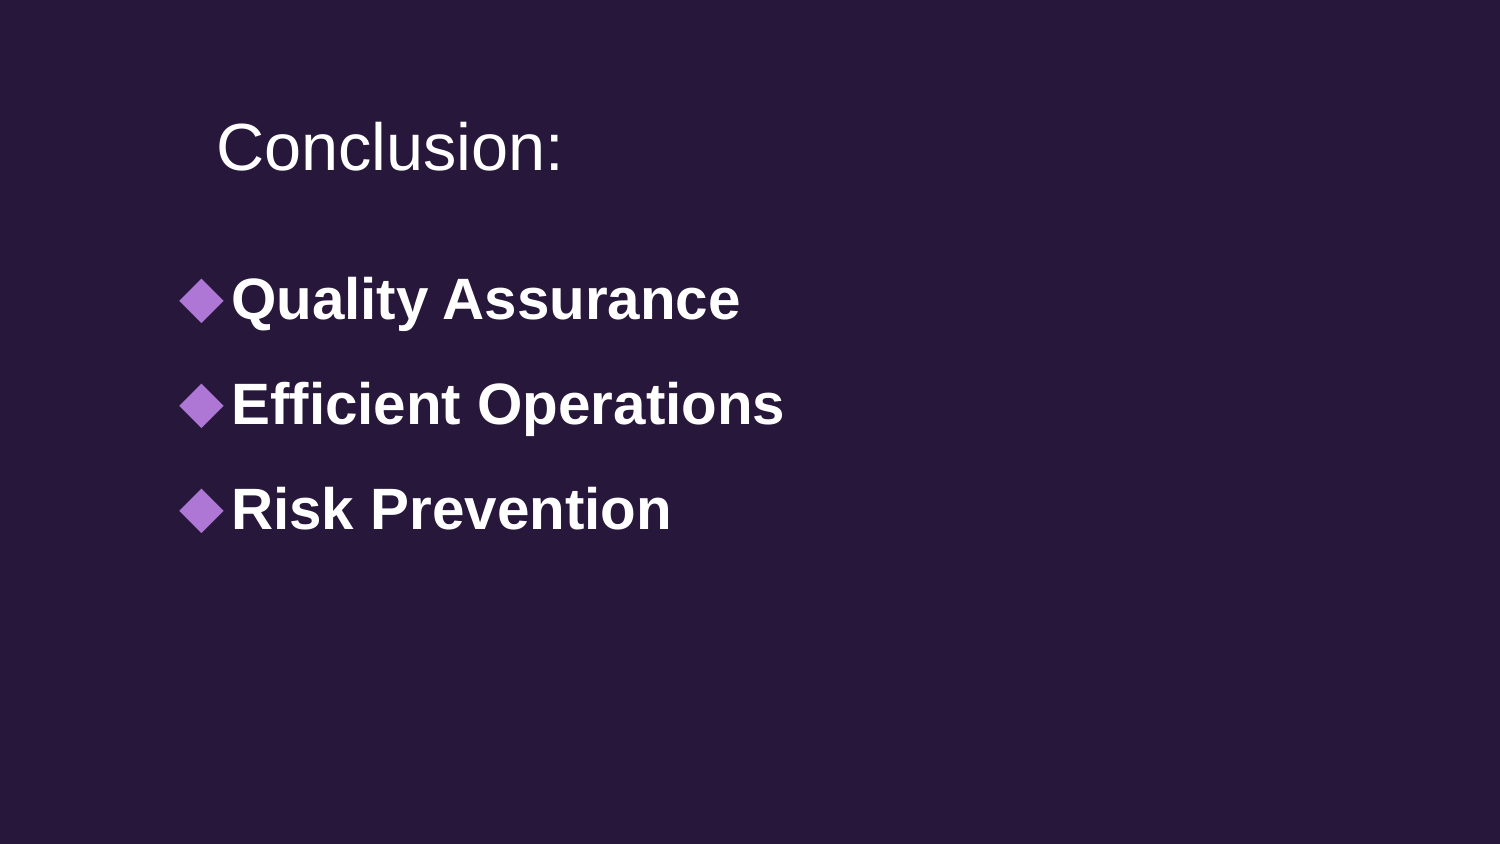

# Conclusion:
Quality Assurance
Efficient Operations
Risk Prevention